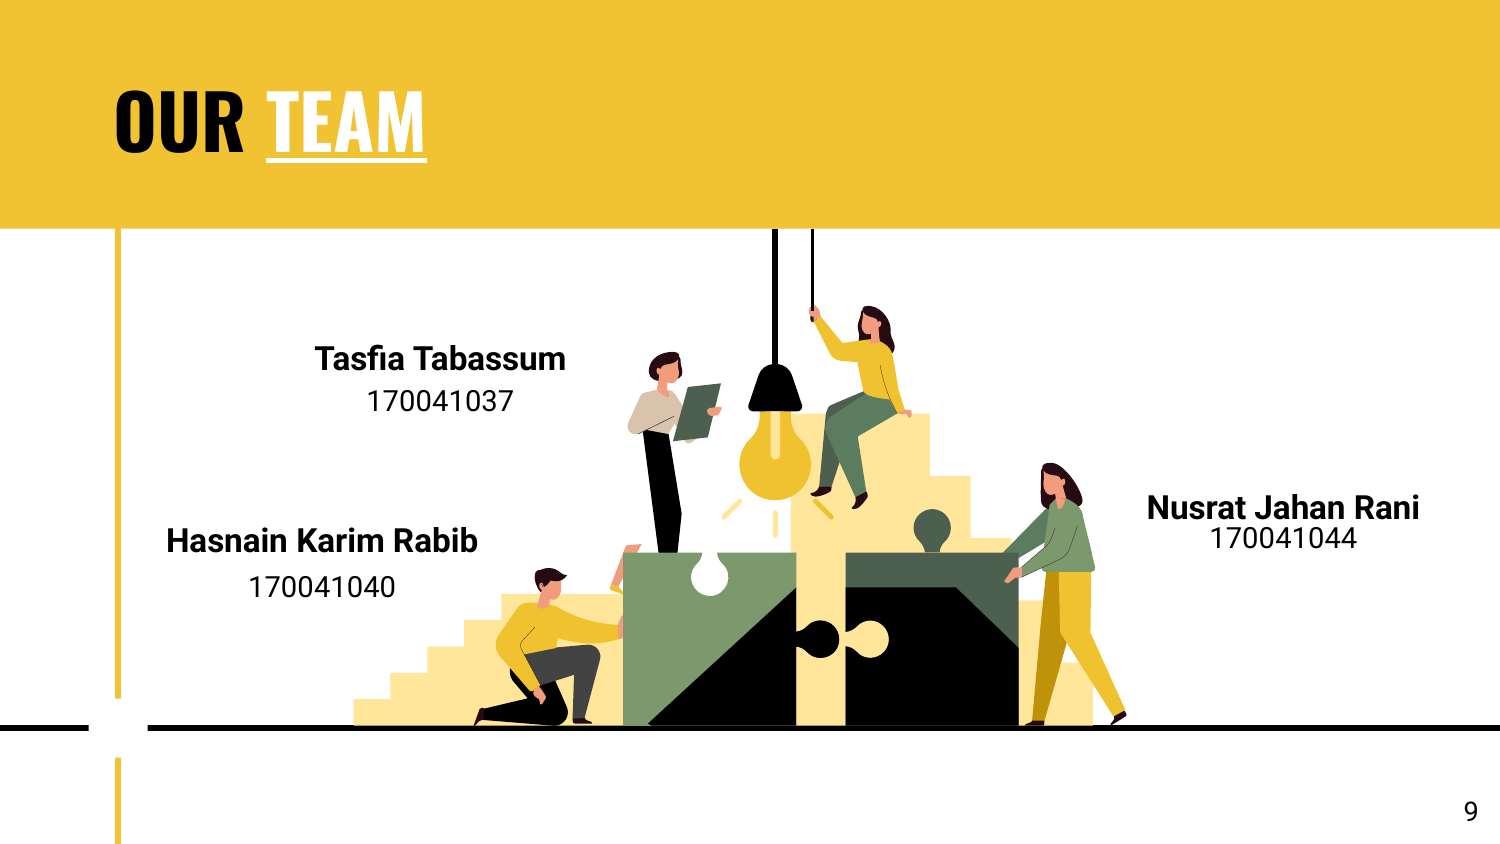

# OUR TEAM

Tasfia Tabassum
170041037
Nusrat Jahan Rani
Hasnain Karim Rabib
170041044
170041040
9